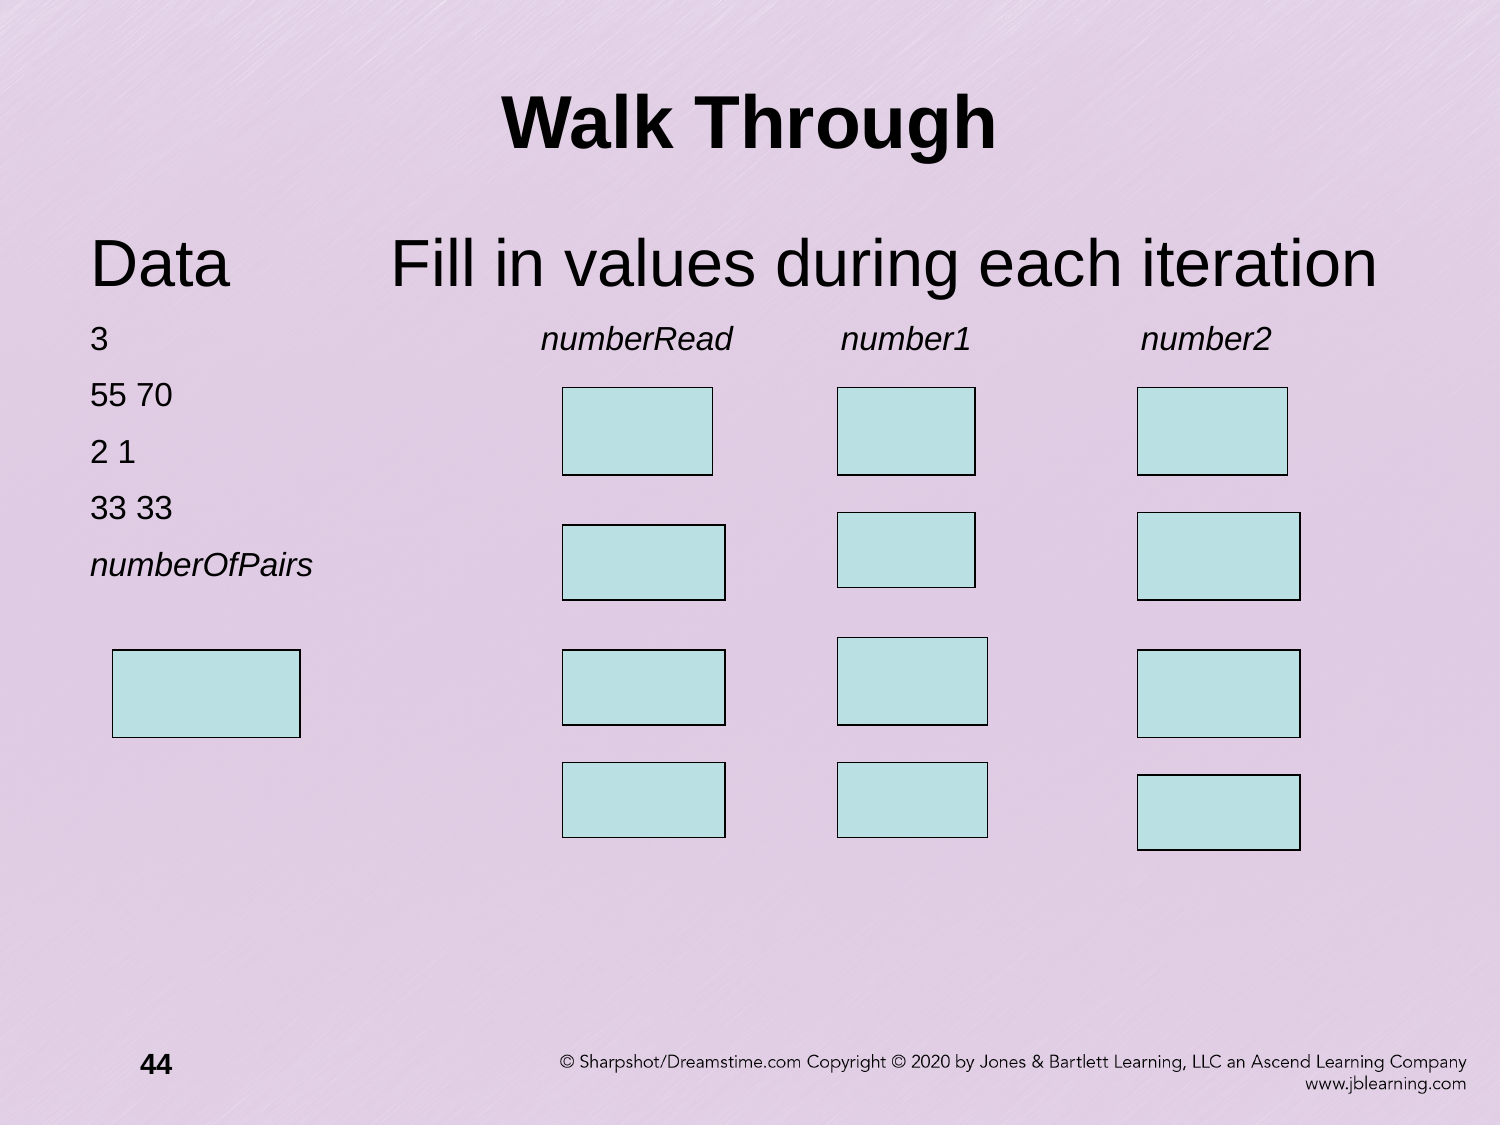

# Walk Through
Data		Fill in values during each iteration
3			numberRead	number1		number2
55 70
2 1
33 33
numberOfPairs

44